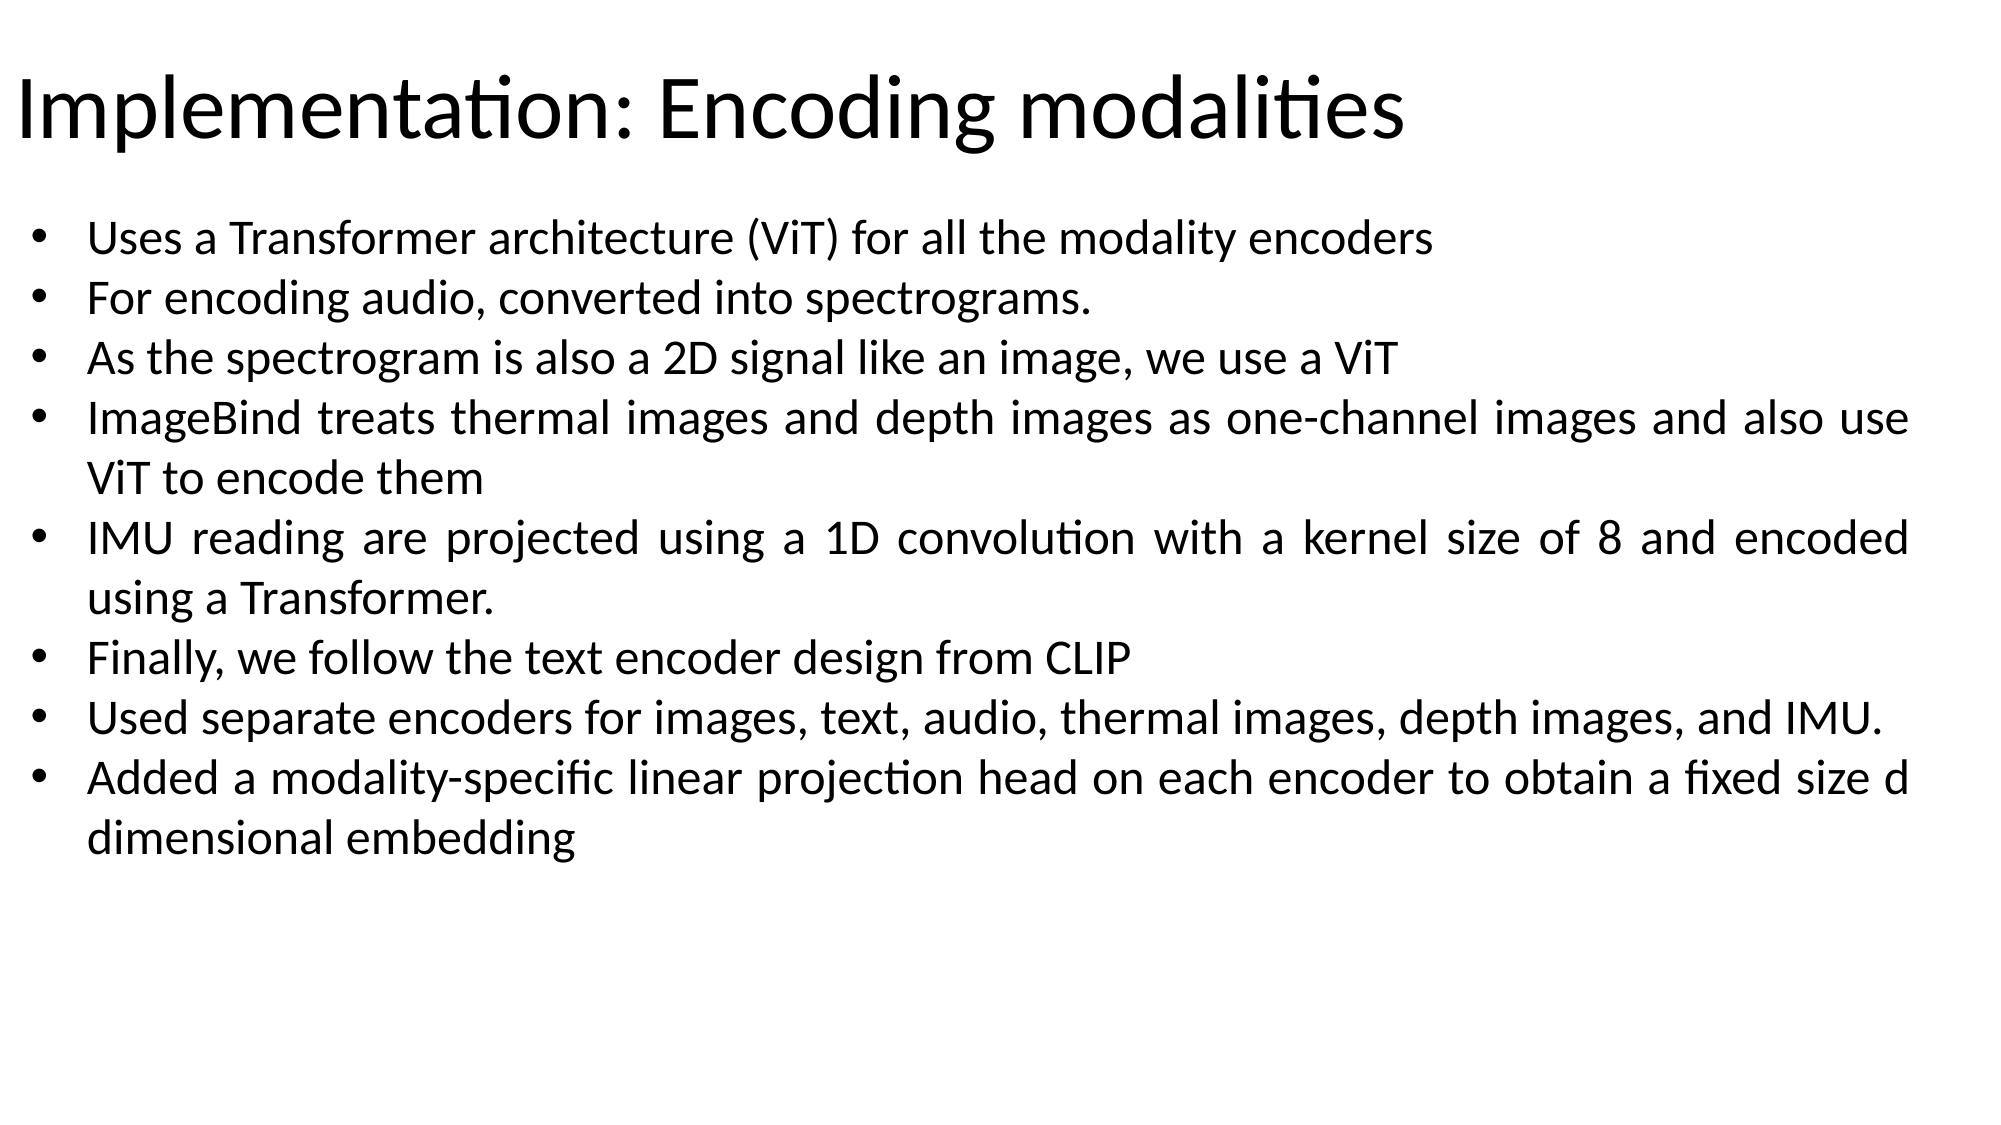

# Implementation: Encoding modalities
Uses a Transformer architecture (ViT) for all the modality encoders
For encoding audio, converted into spectrograms.
As the spectrogram is also a 2D signal like an image, we use a ViT
ImageBind treats thermal images and depth images as one-channel images and also use ViT to encode them
IMU reading are projected using a 1D convolution with a kernel size of 8 and encoded using a Transformer.
Finally, we follow the text encoder design from CLIP
Used separate encoders for images, text, audio, thermal images, depth images, and IMU.
Added a modality-specific linear projection head on each encoder to obtain a fixed size d dimensional embedding